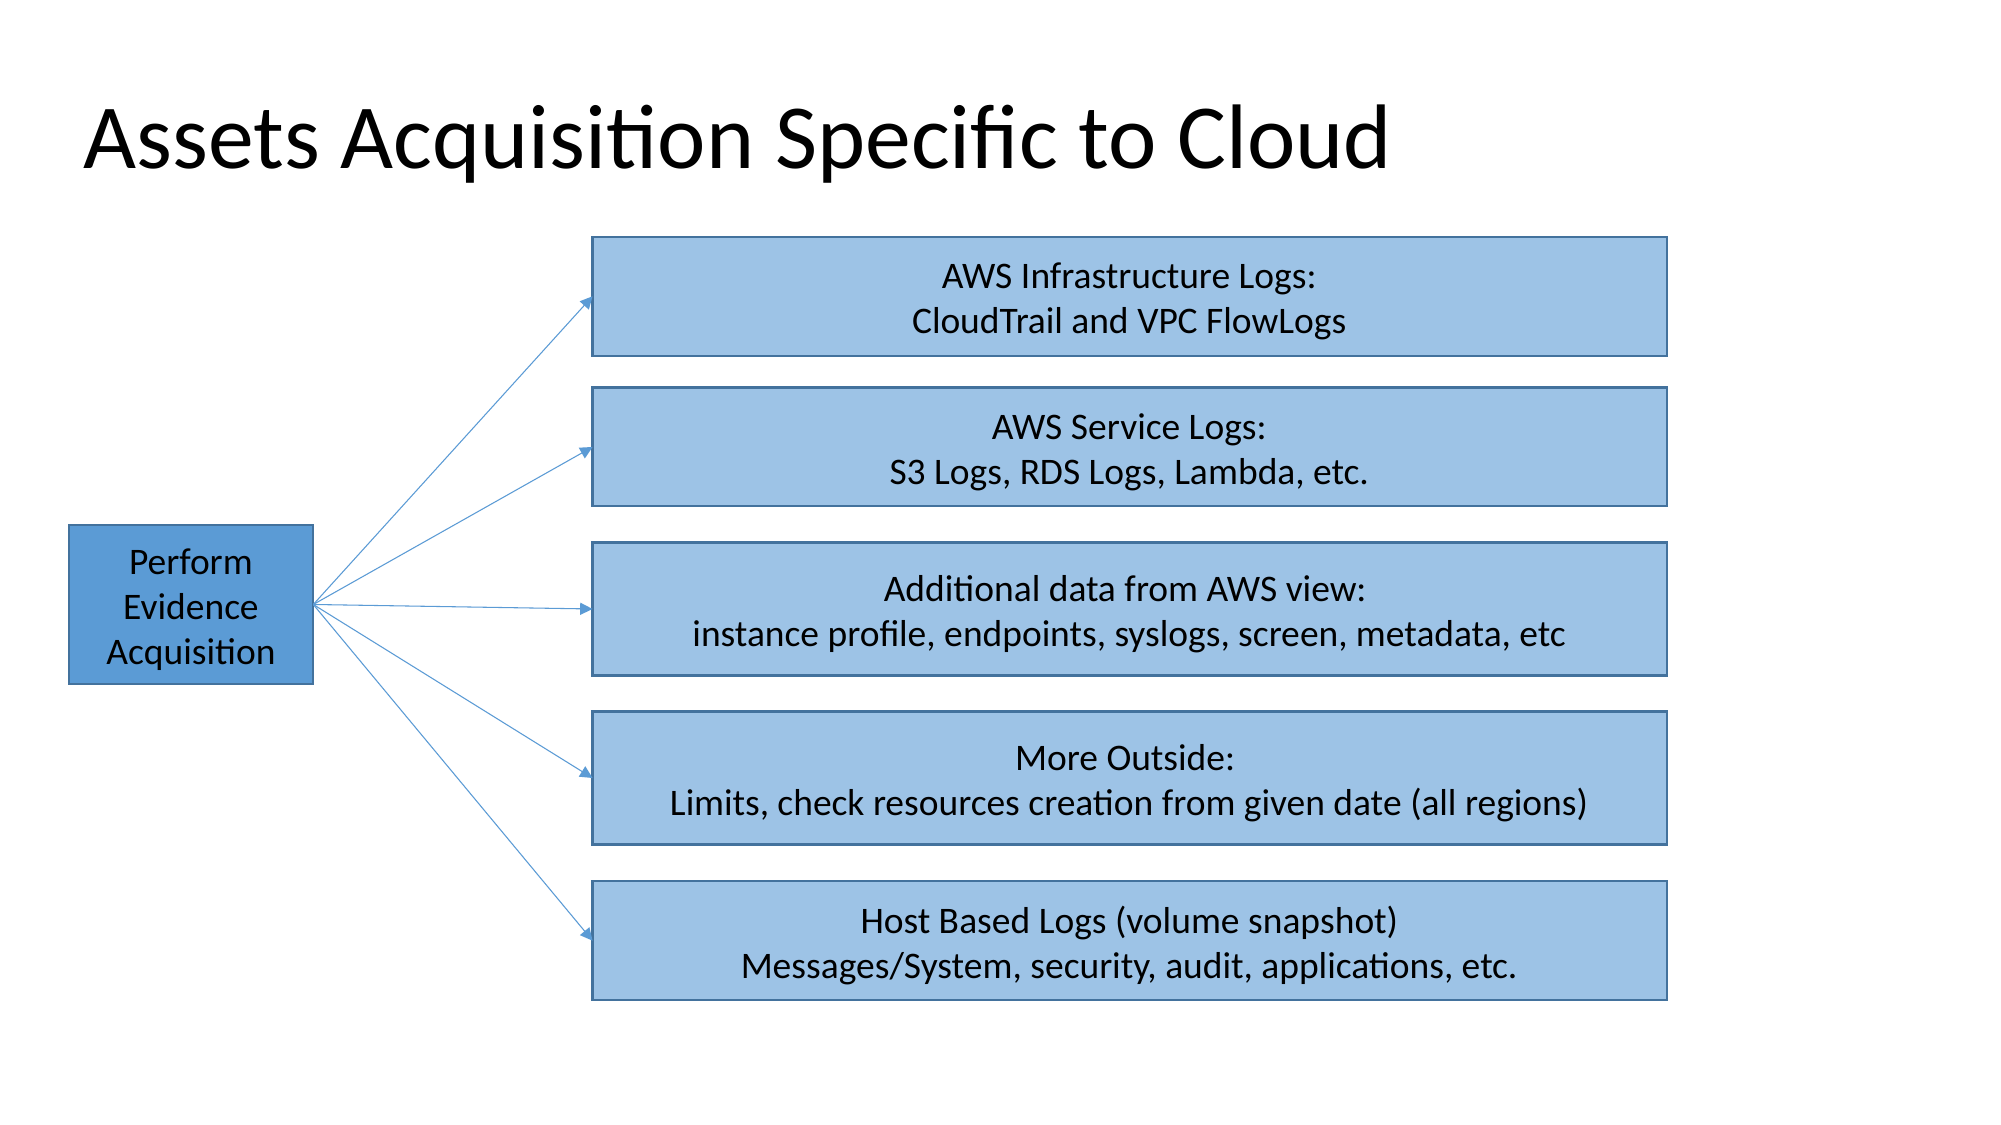

# Assets Acquisition Specific to Cloud
AWS Infrastructure Logs:
CloudTrail and VPC FlowLogs
AWS Service Logs:
S3 Logs, RDS Logs, Lambda, etc.
Perform
Evidence Acquisition
Additional data from AWS view:
instance profile, endpoints, syslogs, screen, metadata, etc
More Outside:
Limits, check resources creation from given date (all regions)
Host Based Logs (volume snapshot)
Messages/System, security, audit, applications, etc.